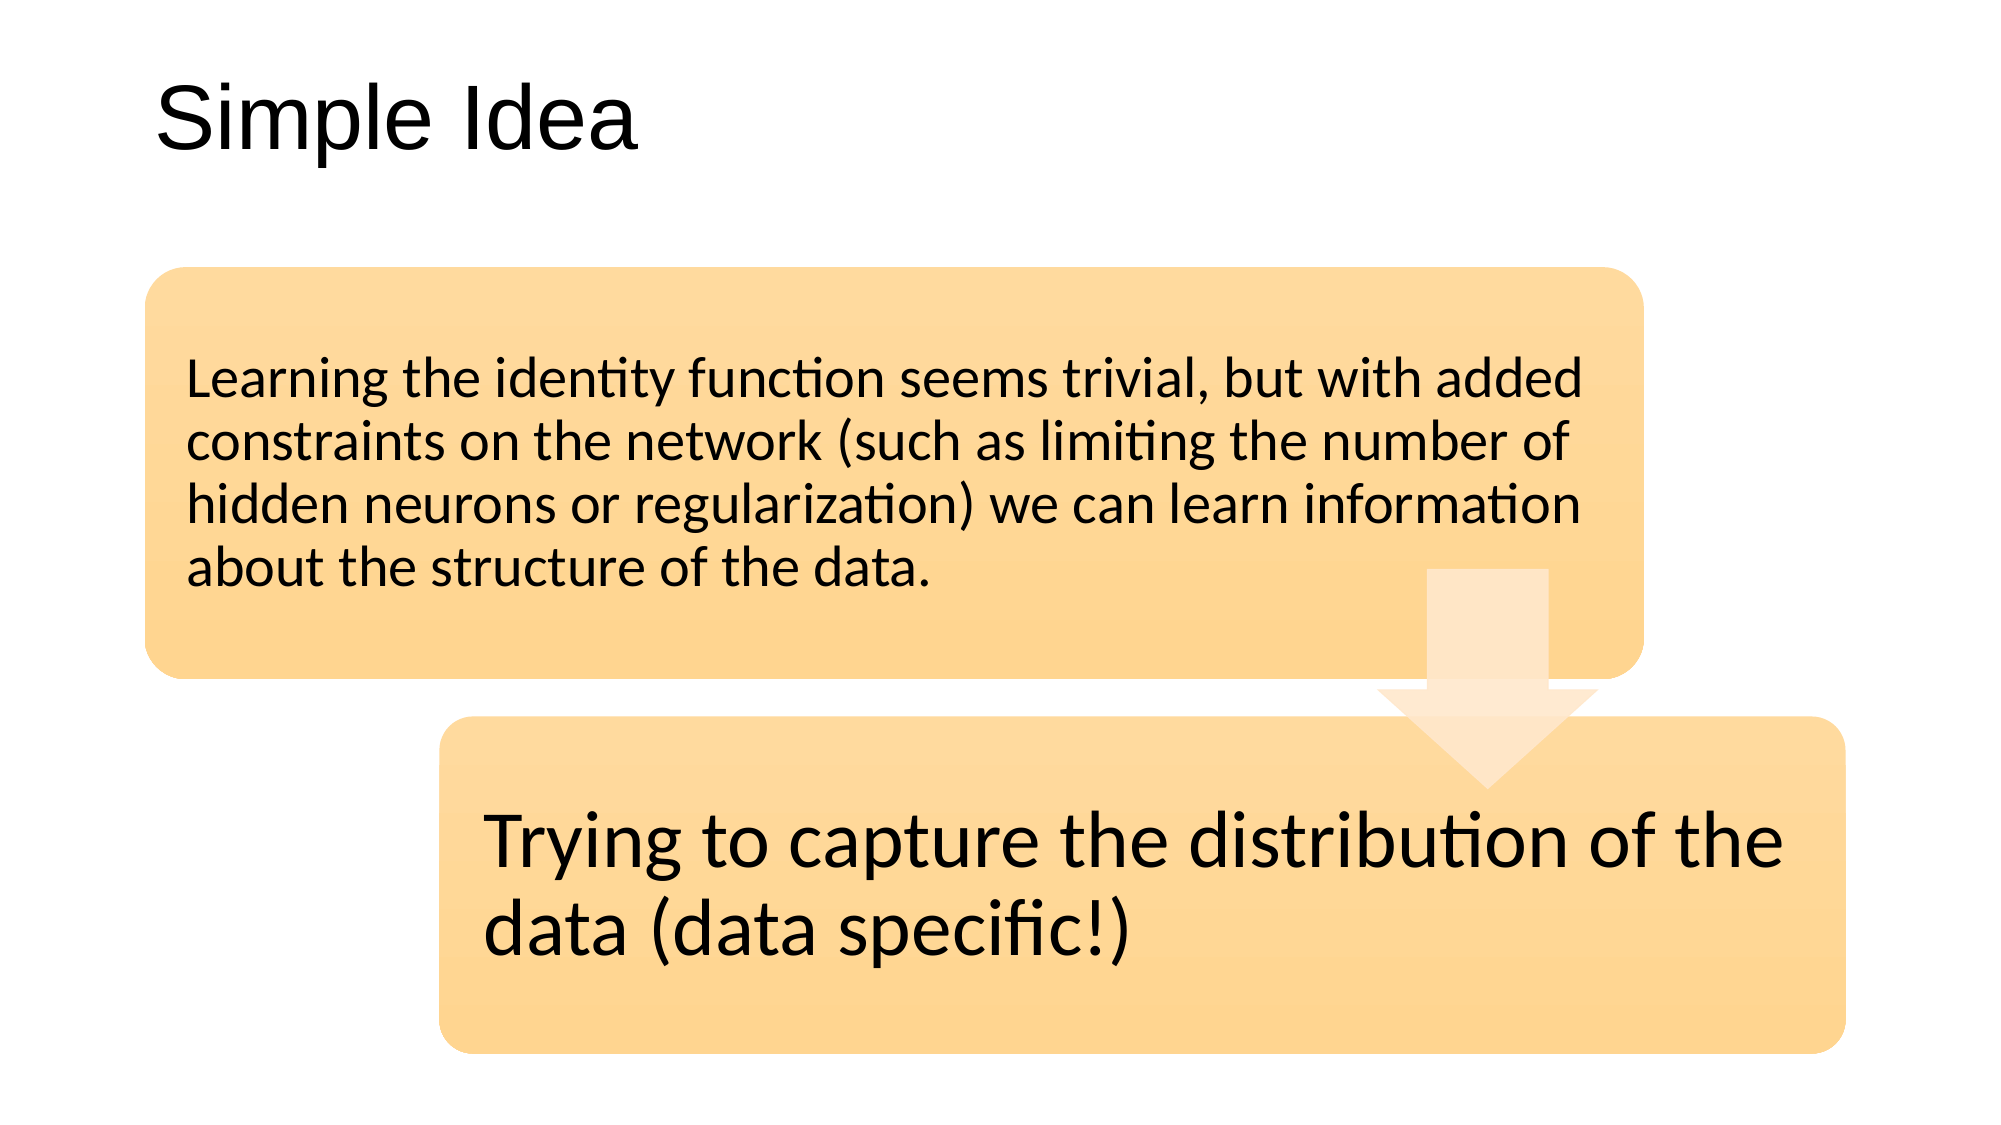

# Simple Idea
Learning the identity function seems trivial, but with added constraints on the network (such as limiting the number of hidden neurons or regularization) we can learn information about the structure of the data.
Trying to capture the distribution of the data (data specific!)